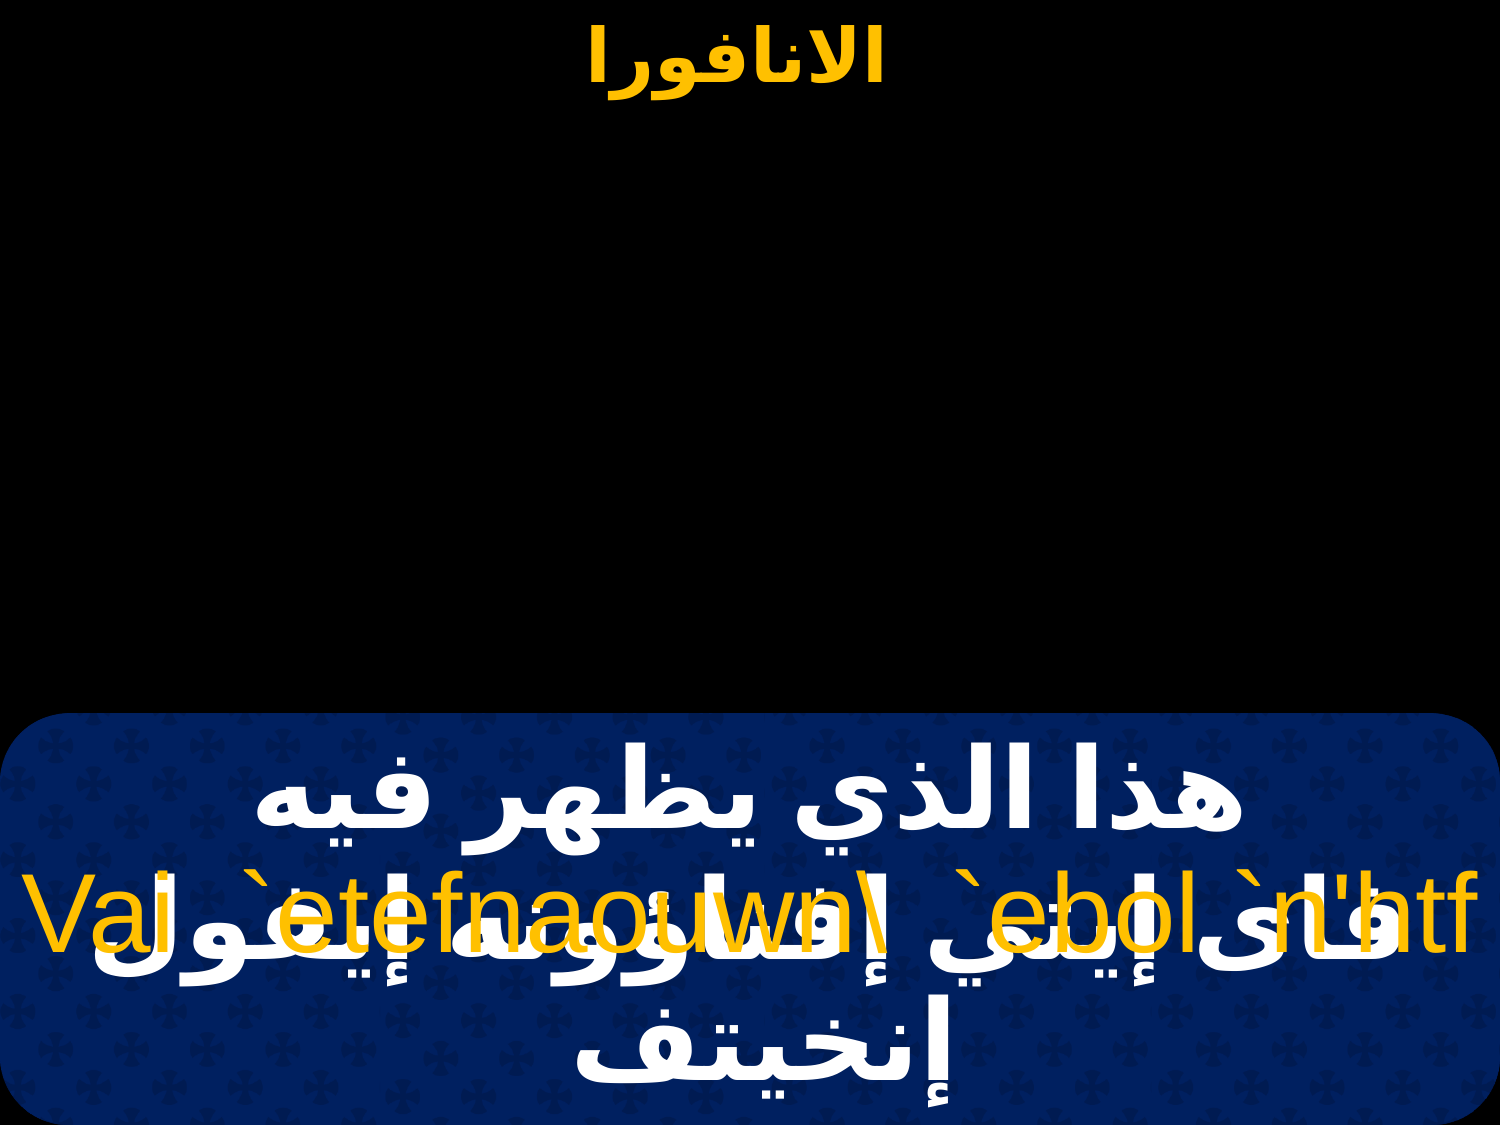

# هذا الذي يظهر فيه
Vai  `etefnaouwn\  `ebol `n'htf
فاى إيتي إفناؤونه إيفول إنخيتف